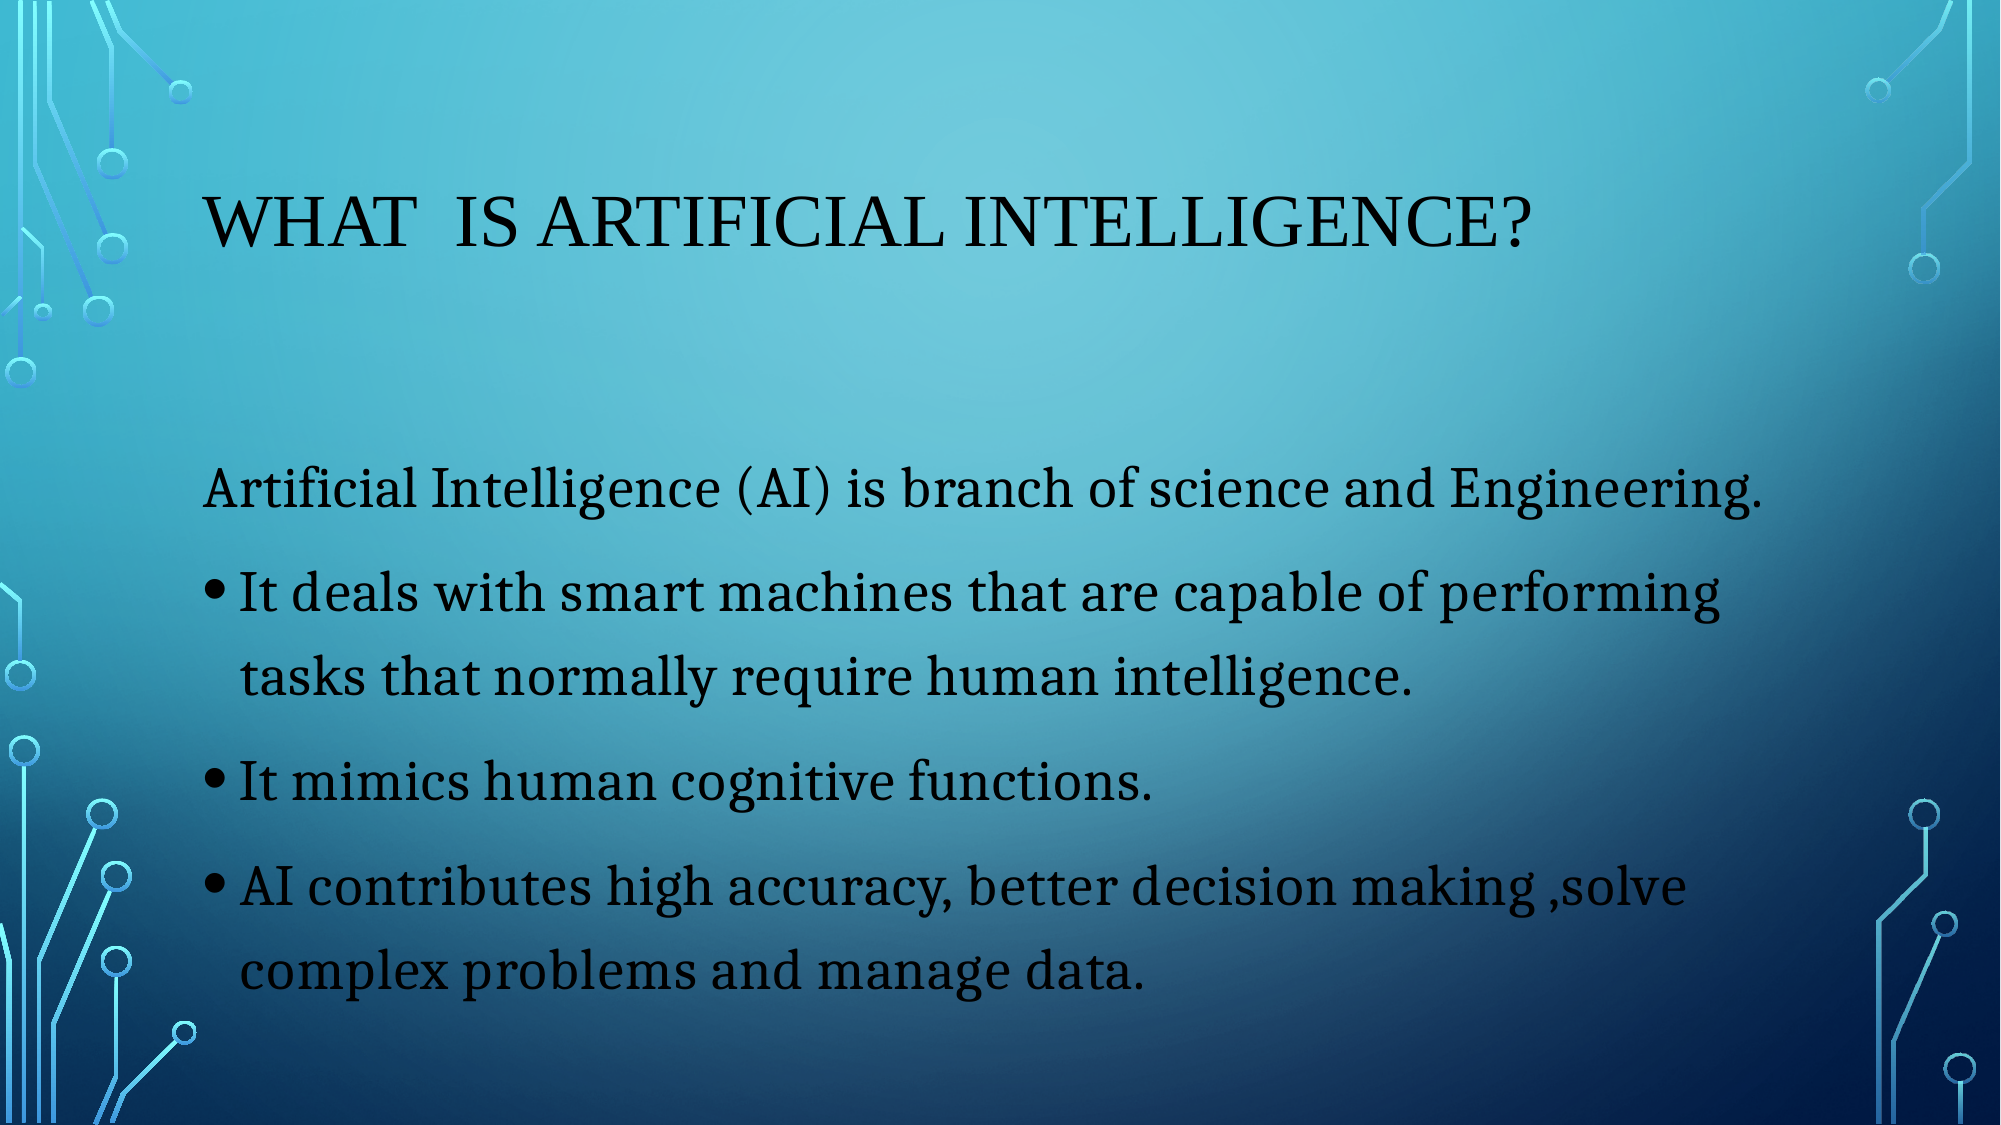

# What  is Artificial intelligence?
Artificial Intelligence (AI) is branch of science and Engineering.
It deals with smart machines that are capable of performing tasks that normally require human intelligence.
It mimics human cognitive functions.
AI contributes high accuracy, better decision making ,solve complex problems and manage data.